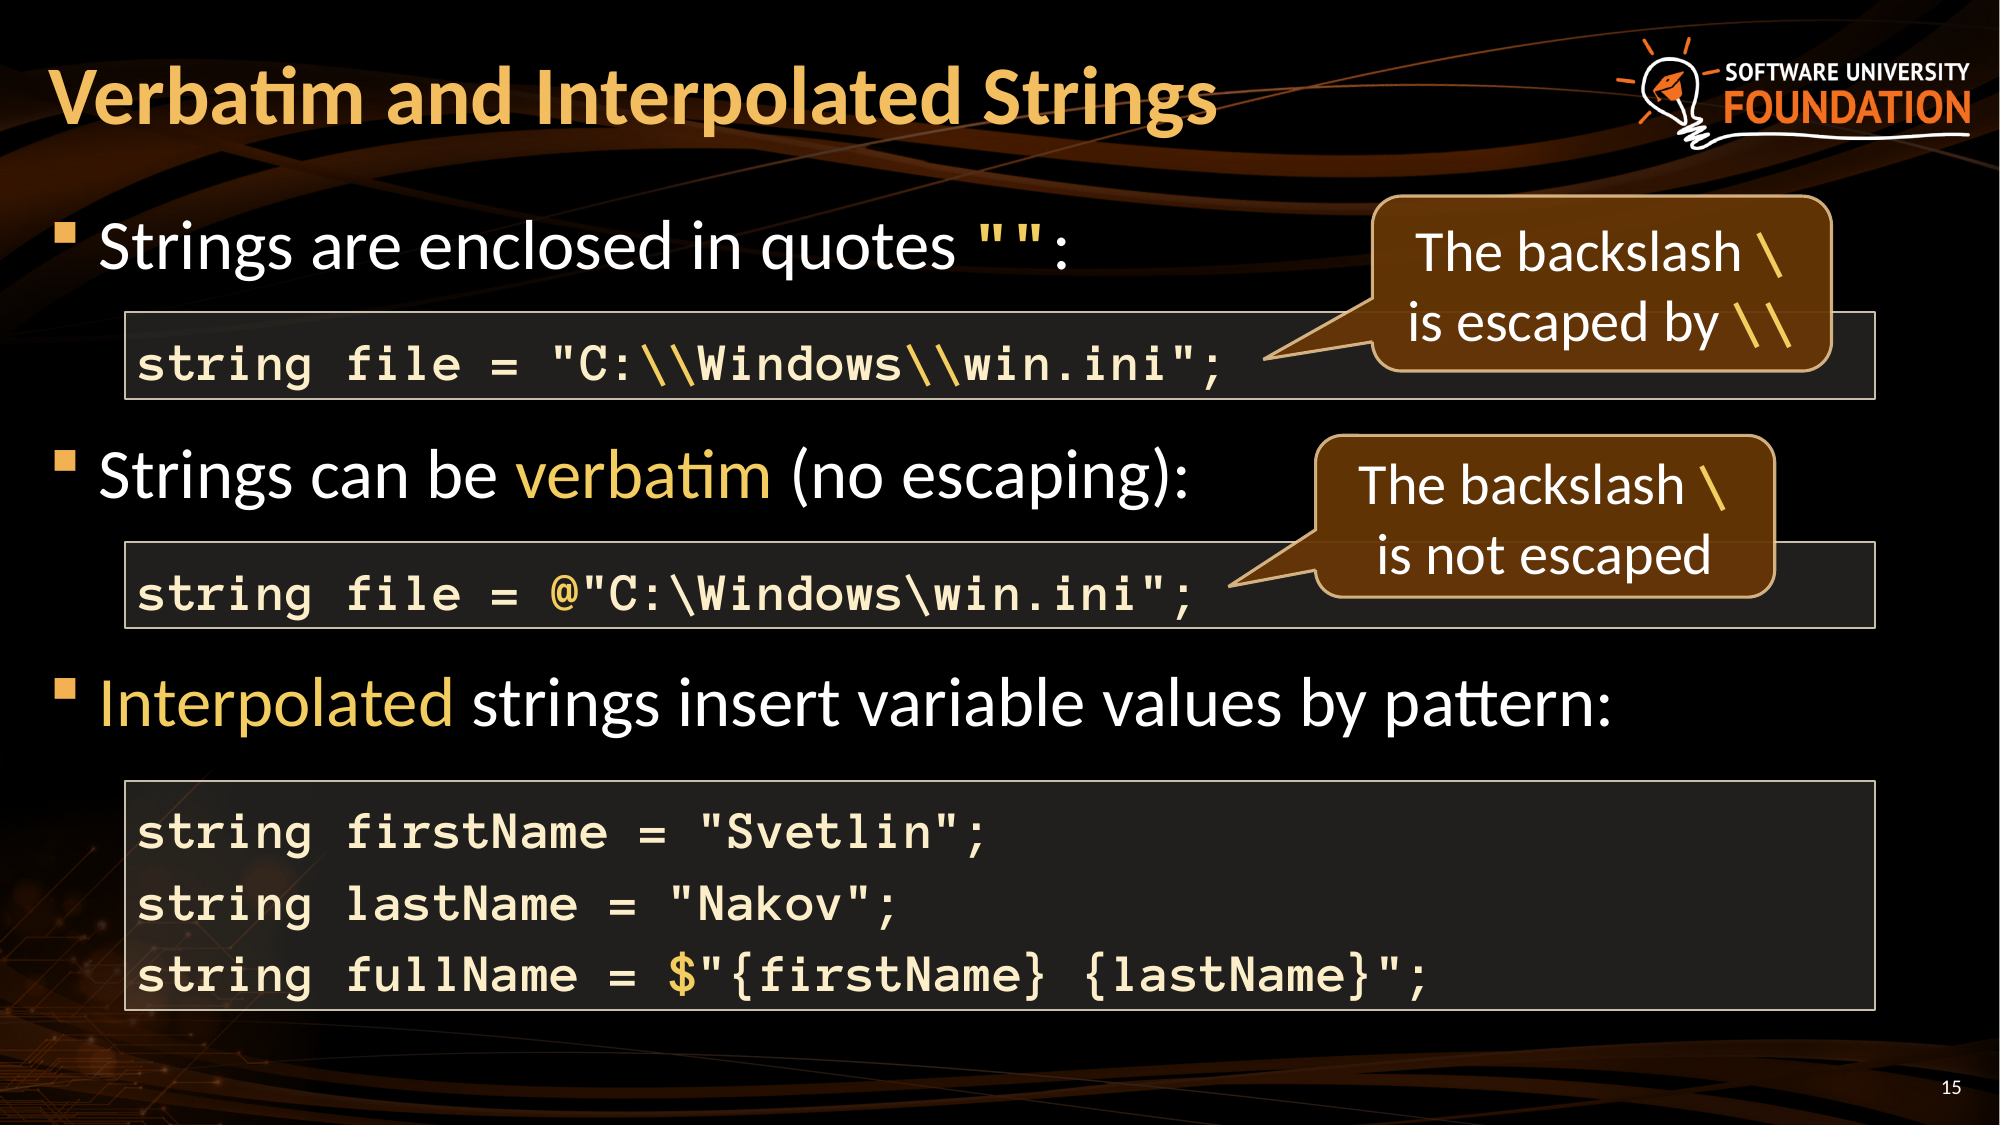

# Verbatim and Interpolated Strings
Strings are enclosed in quotes "":

Strings can be verbatim (no escaping):

Interpolated strings insert variable values by pattern:
The backslash \ is escaped by \\
string file = "C:\\Windows\\win.ini";
The backslash \ is not escaped
string file = @"C:\Windows\win.ini";
string firstName = "Svetlin";
string lastName = "Nakov";
string fullName = $"{firstName} {lastName}";
15